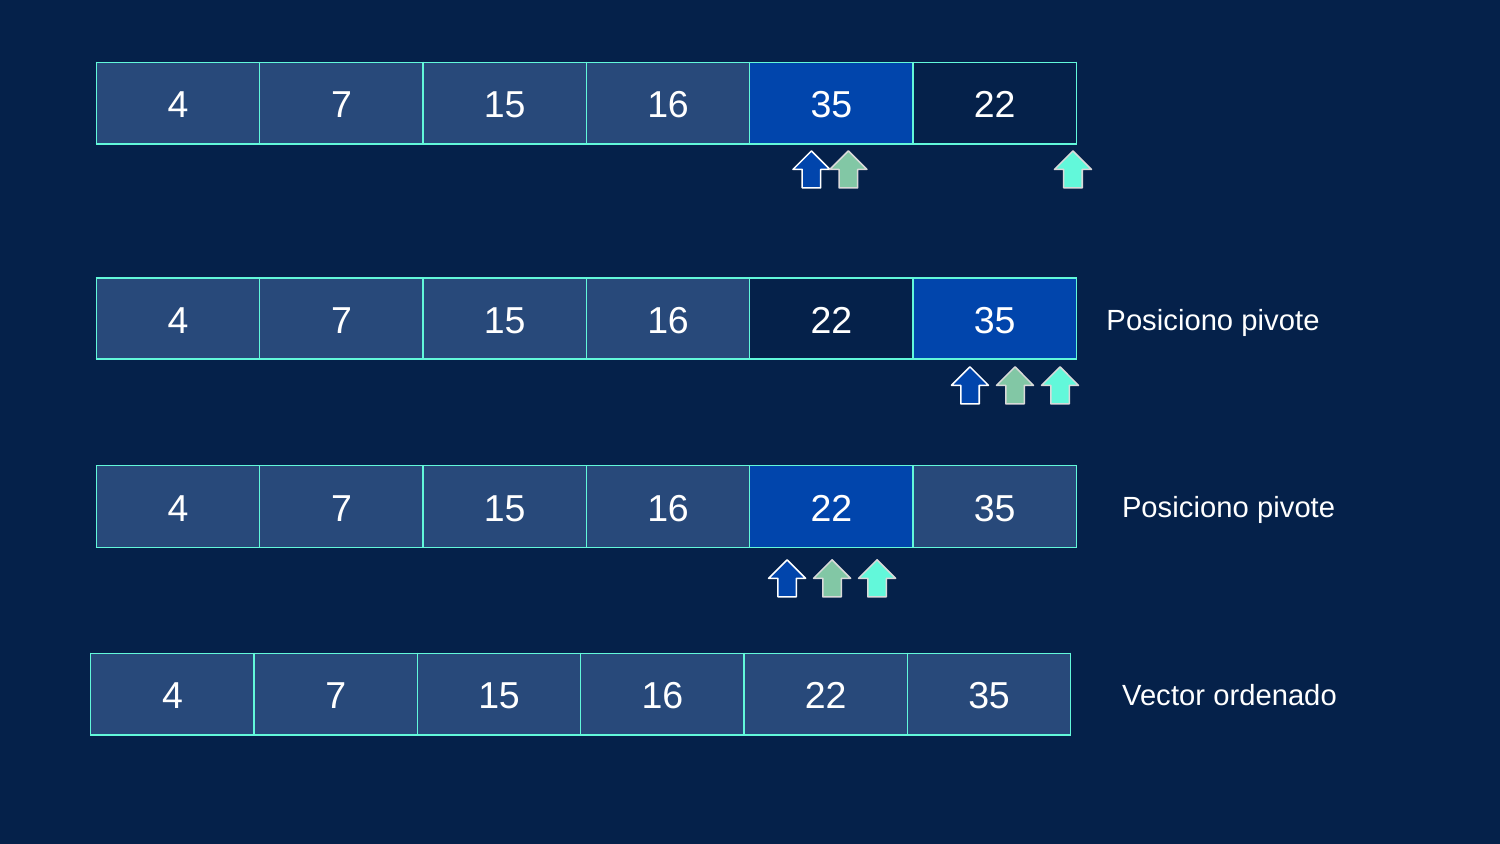

| 4 | 7 | 15 | 16 | 35 | 22 |
| --- | --- | --- | --- | --- | --- |

| 4 | 7 | 15 | 16 | 22 | 35 |
| --- | --- | --- | --- | --- | --- |
Posiciono pivote

| 4 | 7 | 15 | 16 | 22 | 35 |
| --- | --- | --- | --- | --- | --- |
Posiciono pivote

| 4 | 7 | 15 | 16 | 22 | 35 |
| --- | --- | --- | --- | --- | --- |
Vector ordenado